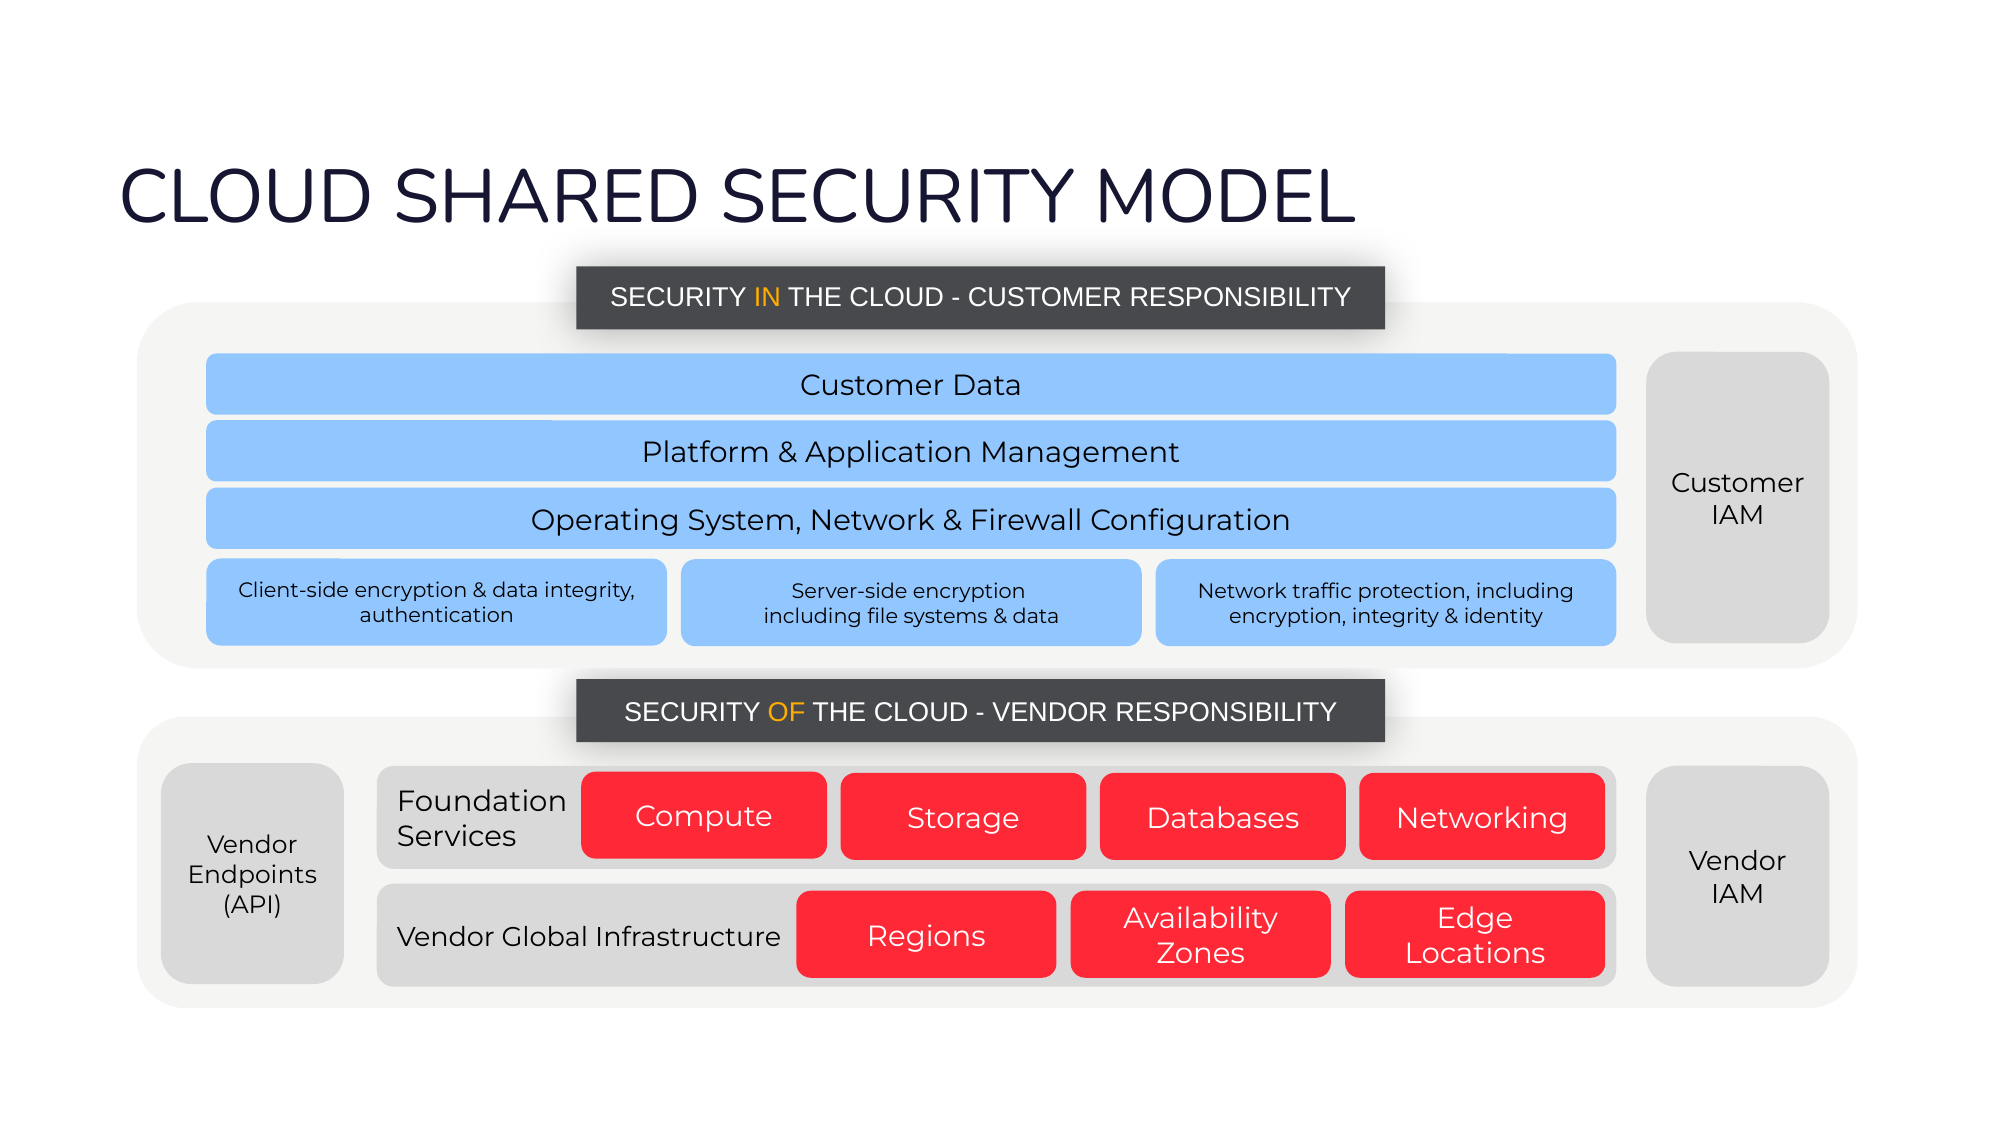

# CLOUD SHARED SECURITY MODEL
SECURITY IN THE CLOUD - CUSTOMER RESPONSIBILITY

Customer IAM
Customer Data
Platform & Application Management
Operating System, Network & Firewall Configuration
Client-side encryption & data integrity, authentication
Server-side encryption
including file systems & data
Network traffic protection, including encryption, integrity & identity
SECURITY OF THE CLOUD - VENDOR RESPONSIBILITY

Vendor Endpoints (API)
Foundation
Services
Vendor IAM
Compute
Storage
Databases
Networking
Vendor Global Infrastructure
Regions
Availability Zones
Edge Locations